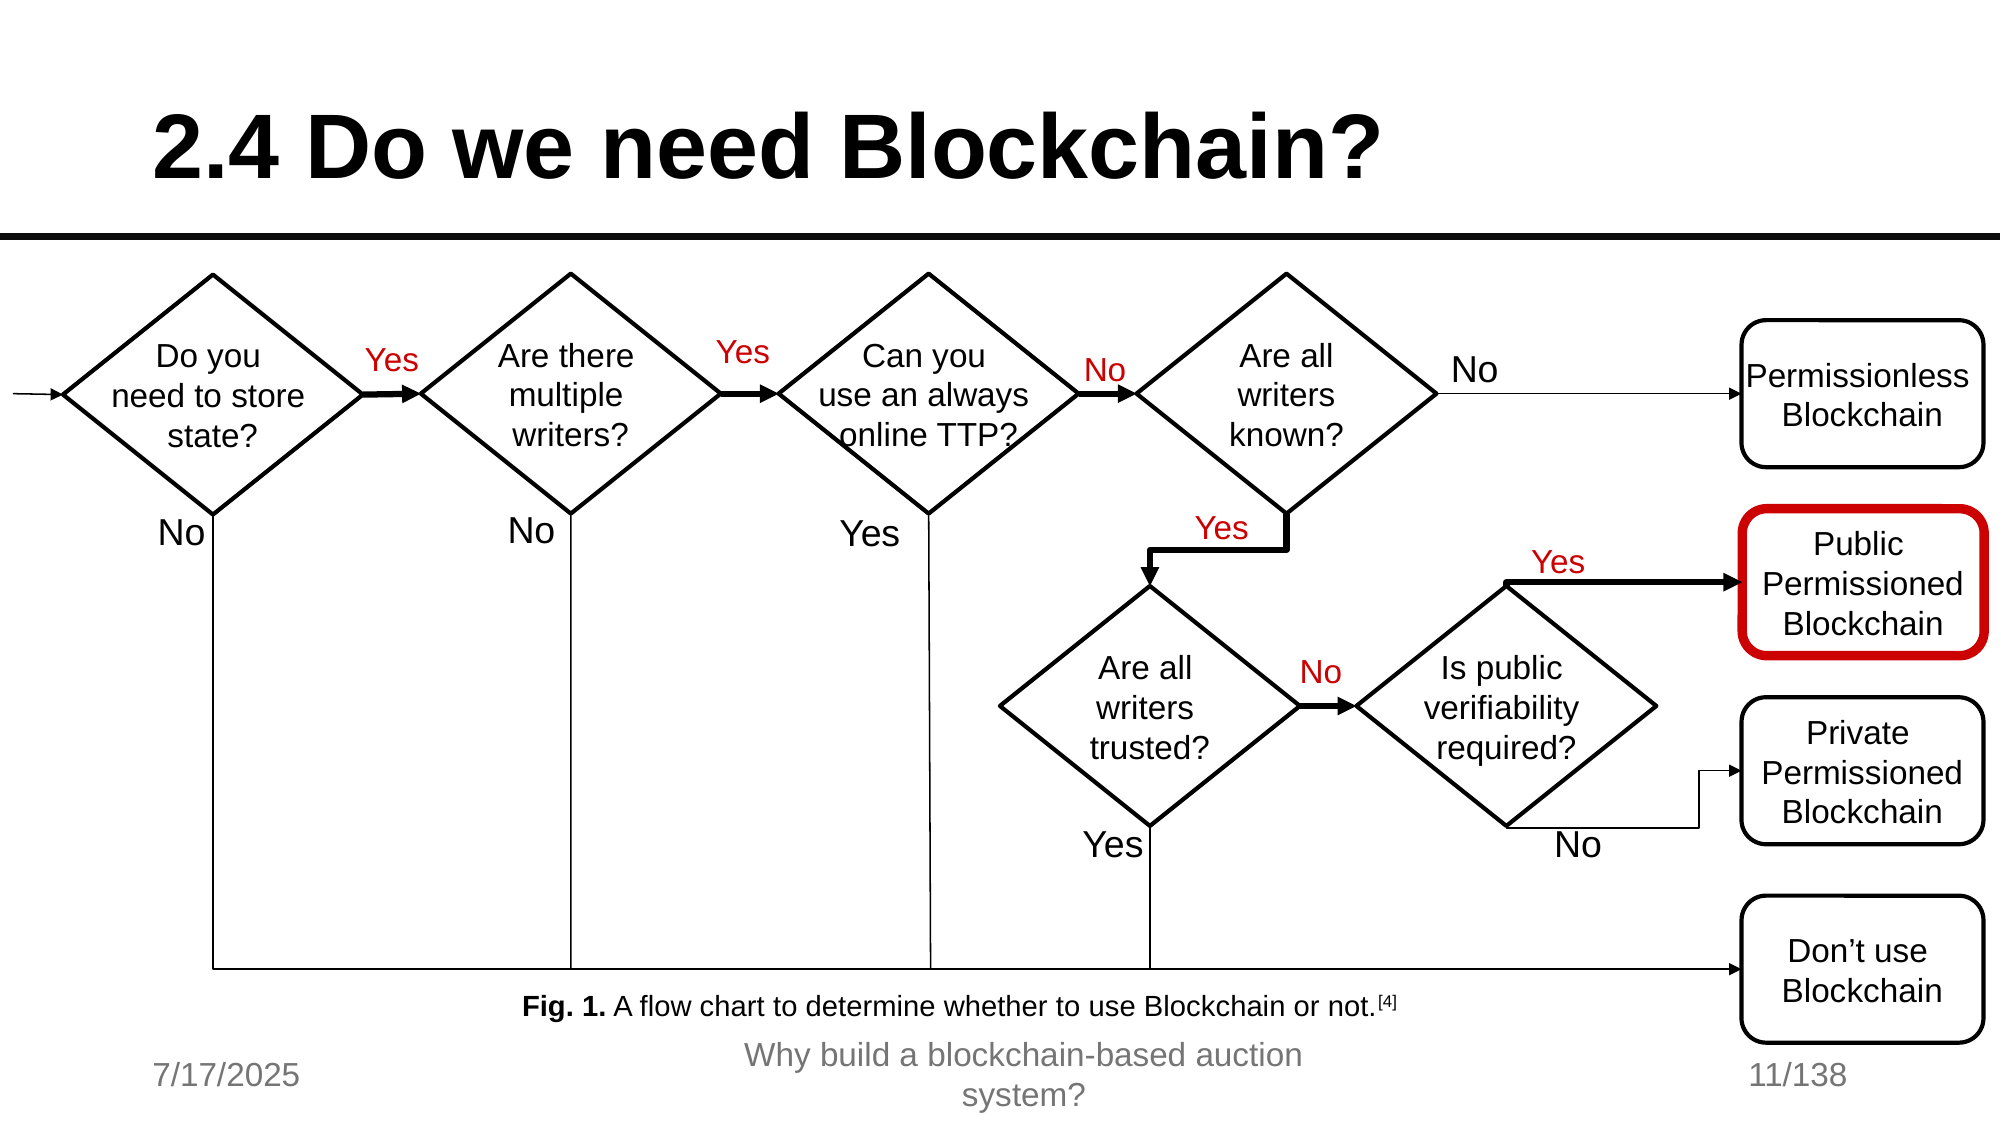

# 2.4 Do we need Blockchain?
Are there
multiple
writers?
Can you
use an always
online TTP?
Are all
 writers
known?
Do you
need to store
state?
Permissionless
Blockchain
Yes
Yes
No
No
No
Yes
No
Yes
Public
Permissioned
Blockchain
Yes
Are all
writers
trusted?
Is public
verifiability
required?
No
Private
Permissioned
Blockchain
Yes
No
Don’t use
Blockchain
Fig. 1. A flow chart to determine whether to use Blockchain or not.[4]
7/17/2025
Why build a blockchain-based auction system?
11/138